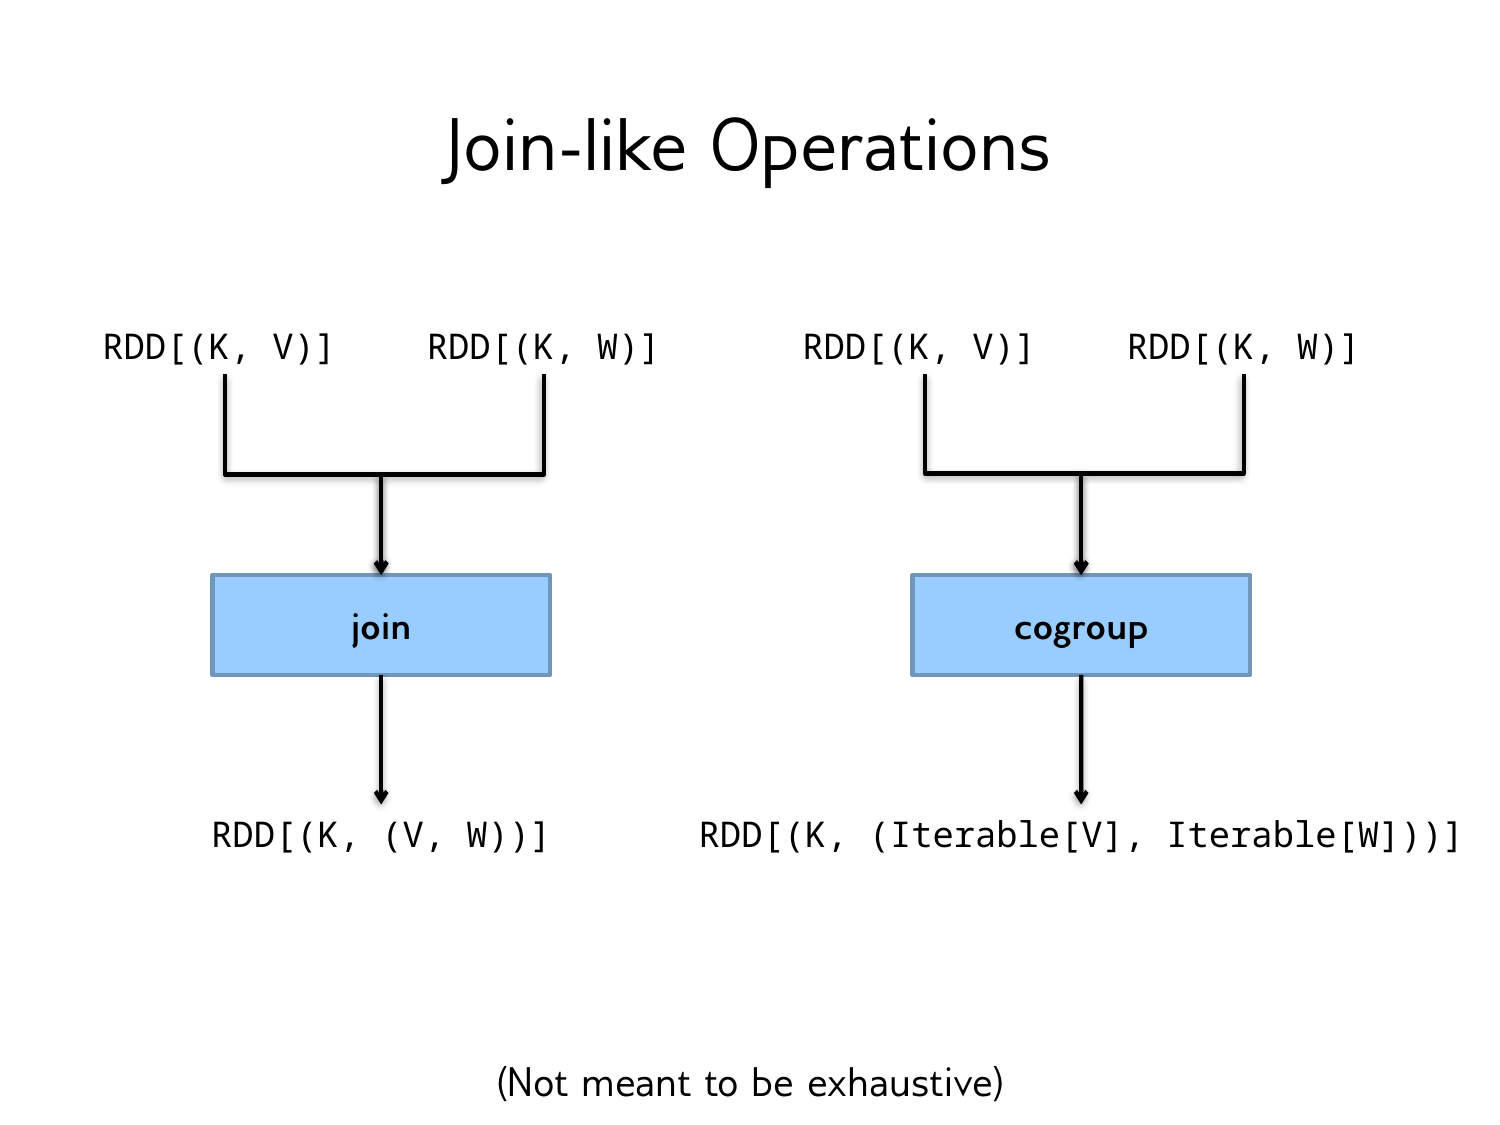

Join-like Operations
RDD[(K, V)]
RDD[(K, W)]
join
RDD[(K, (V, W))]
RDD[(K, V)]
RDD[(K, W)]
cogroup
RDD[(K, (Iterable[V], Iterable[W]))]
(Not meant to be exhaustive)